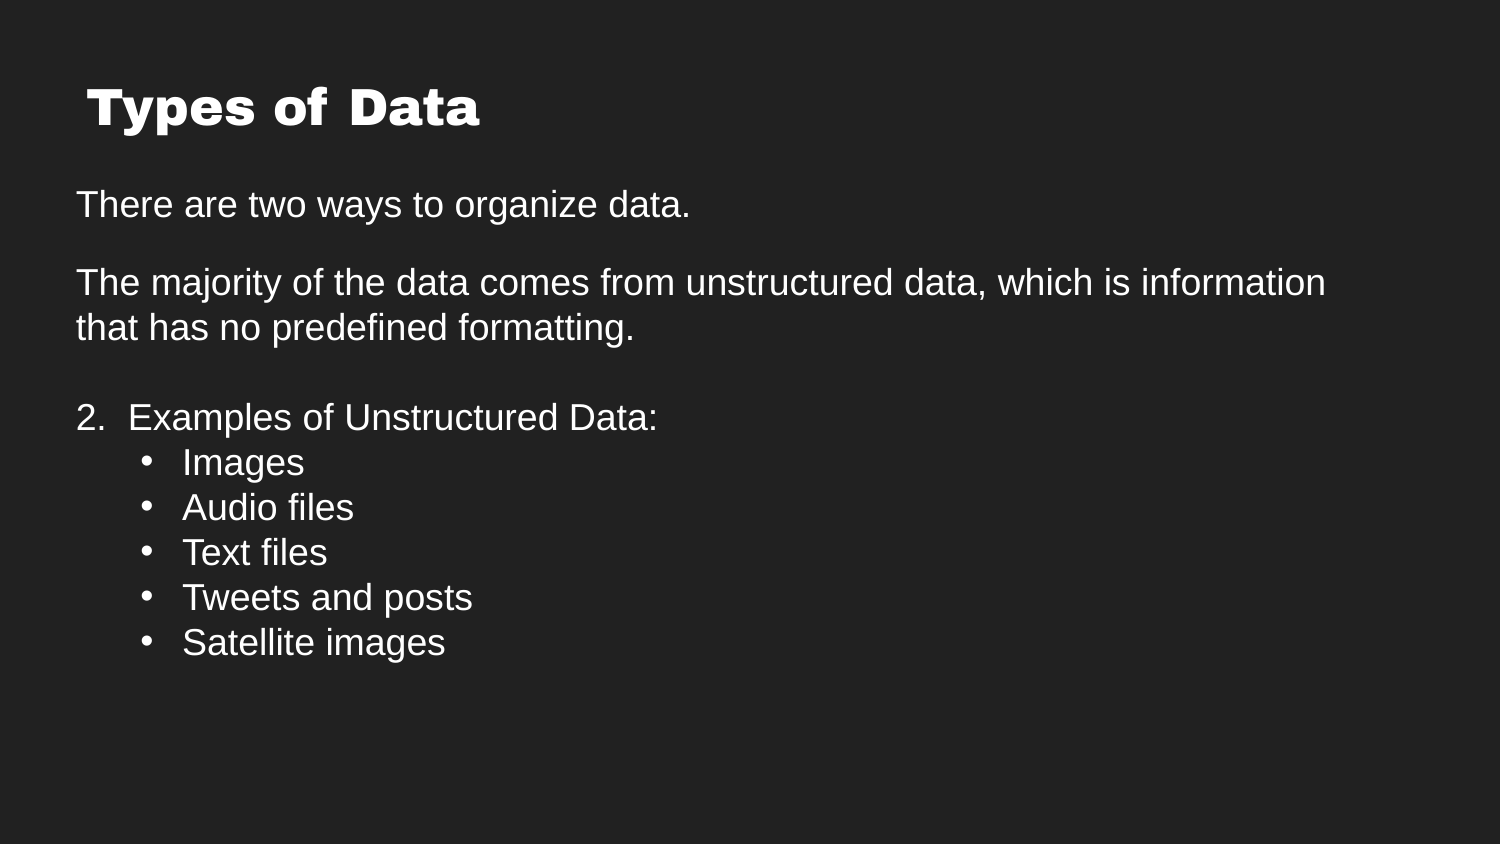

# Types of Data
There are two ways to organize data.
The majority of the data comes from unstructured data, which is information that has no predefined formatting.
2.  Examples of Unstructured Data:
Images
Audio files
Text files
Tweets and posts
Satellite images